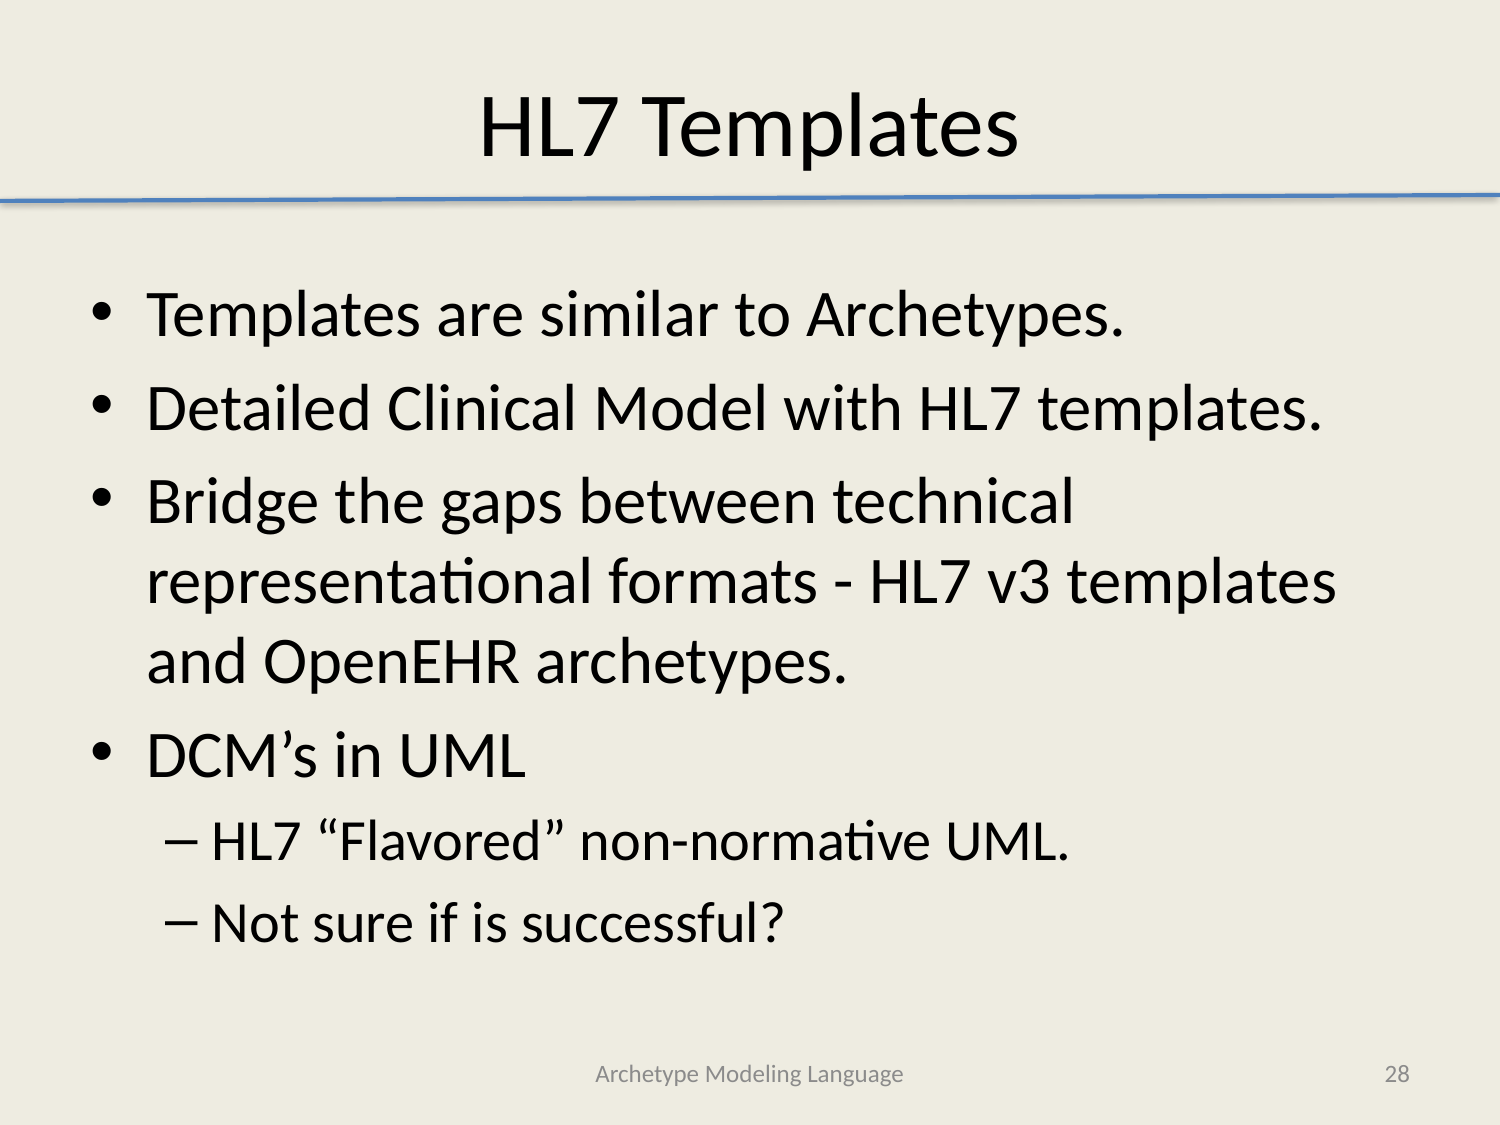

# HL7 Templates

Templates are similar to Archetypes.
Detailed Clinical Model with HL7 templates.
Bridge the gaps between technical representational formats - HL7 v3 templates and OpenEHR archetypes.
DCM’s in UML
HL7 “Flavored” non-normative UML.
Not sure if is successful?

Archetype Modeling Language
28